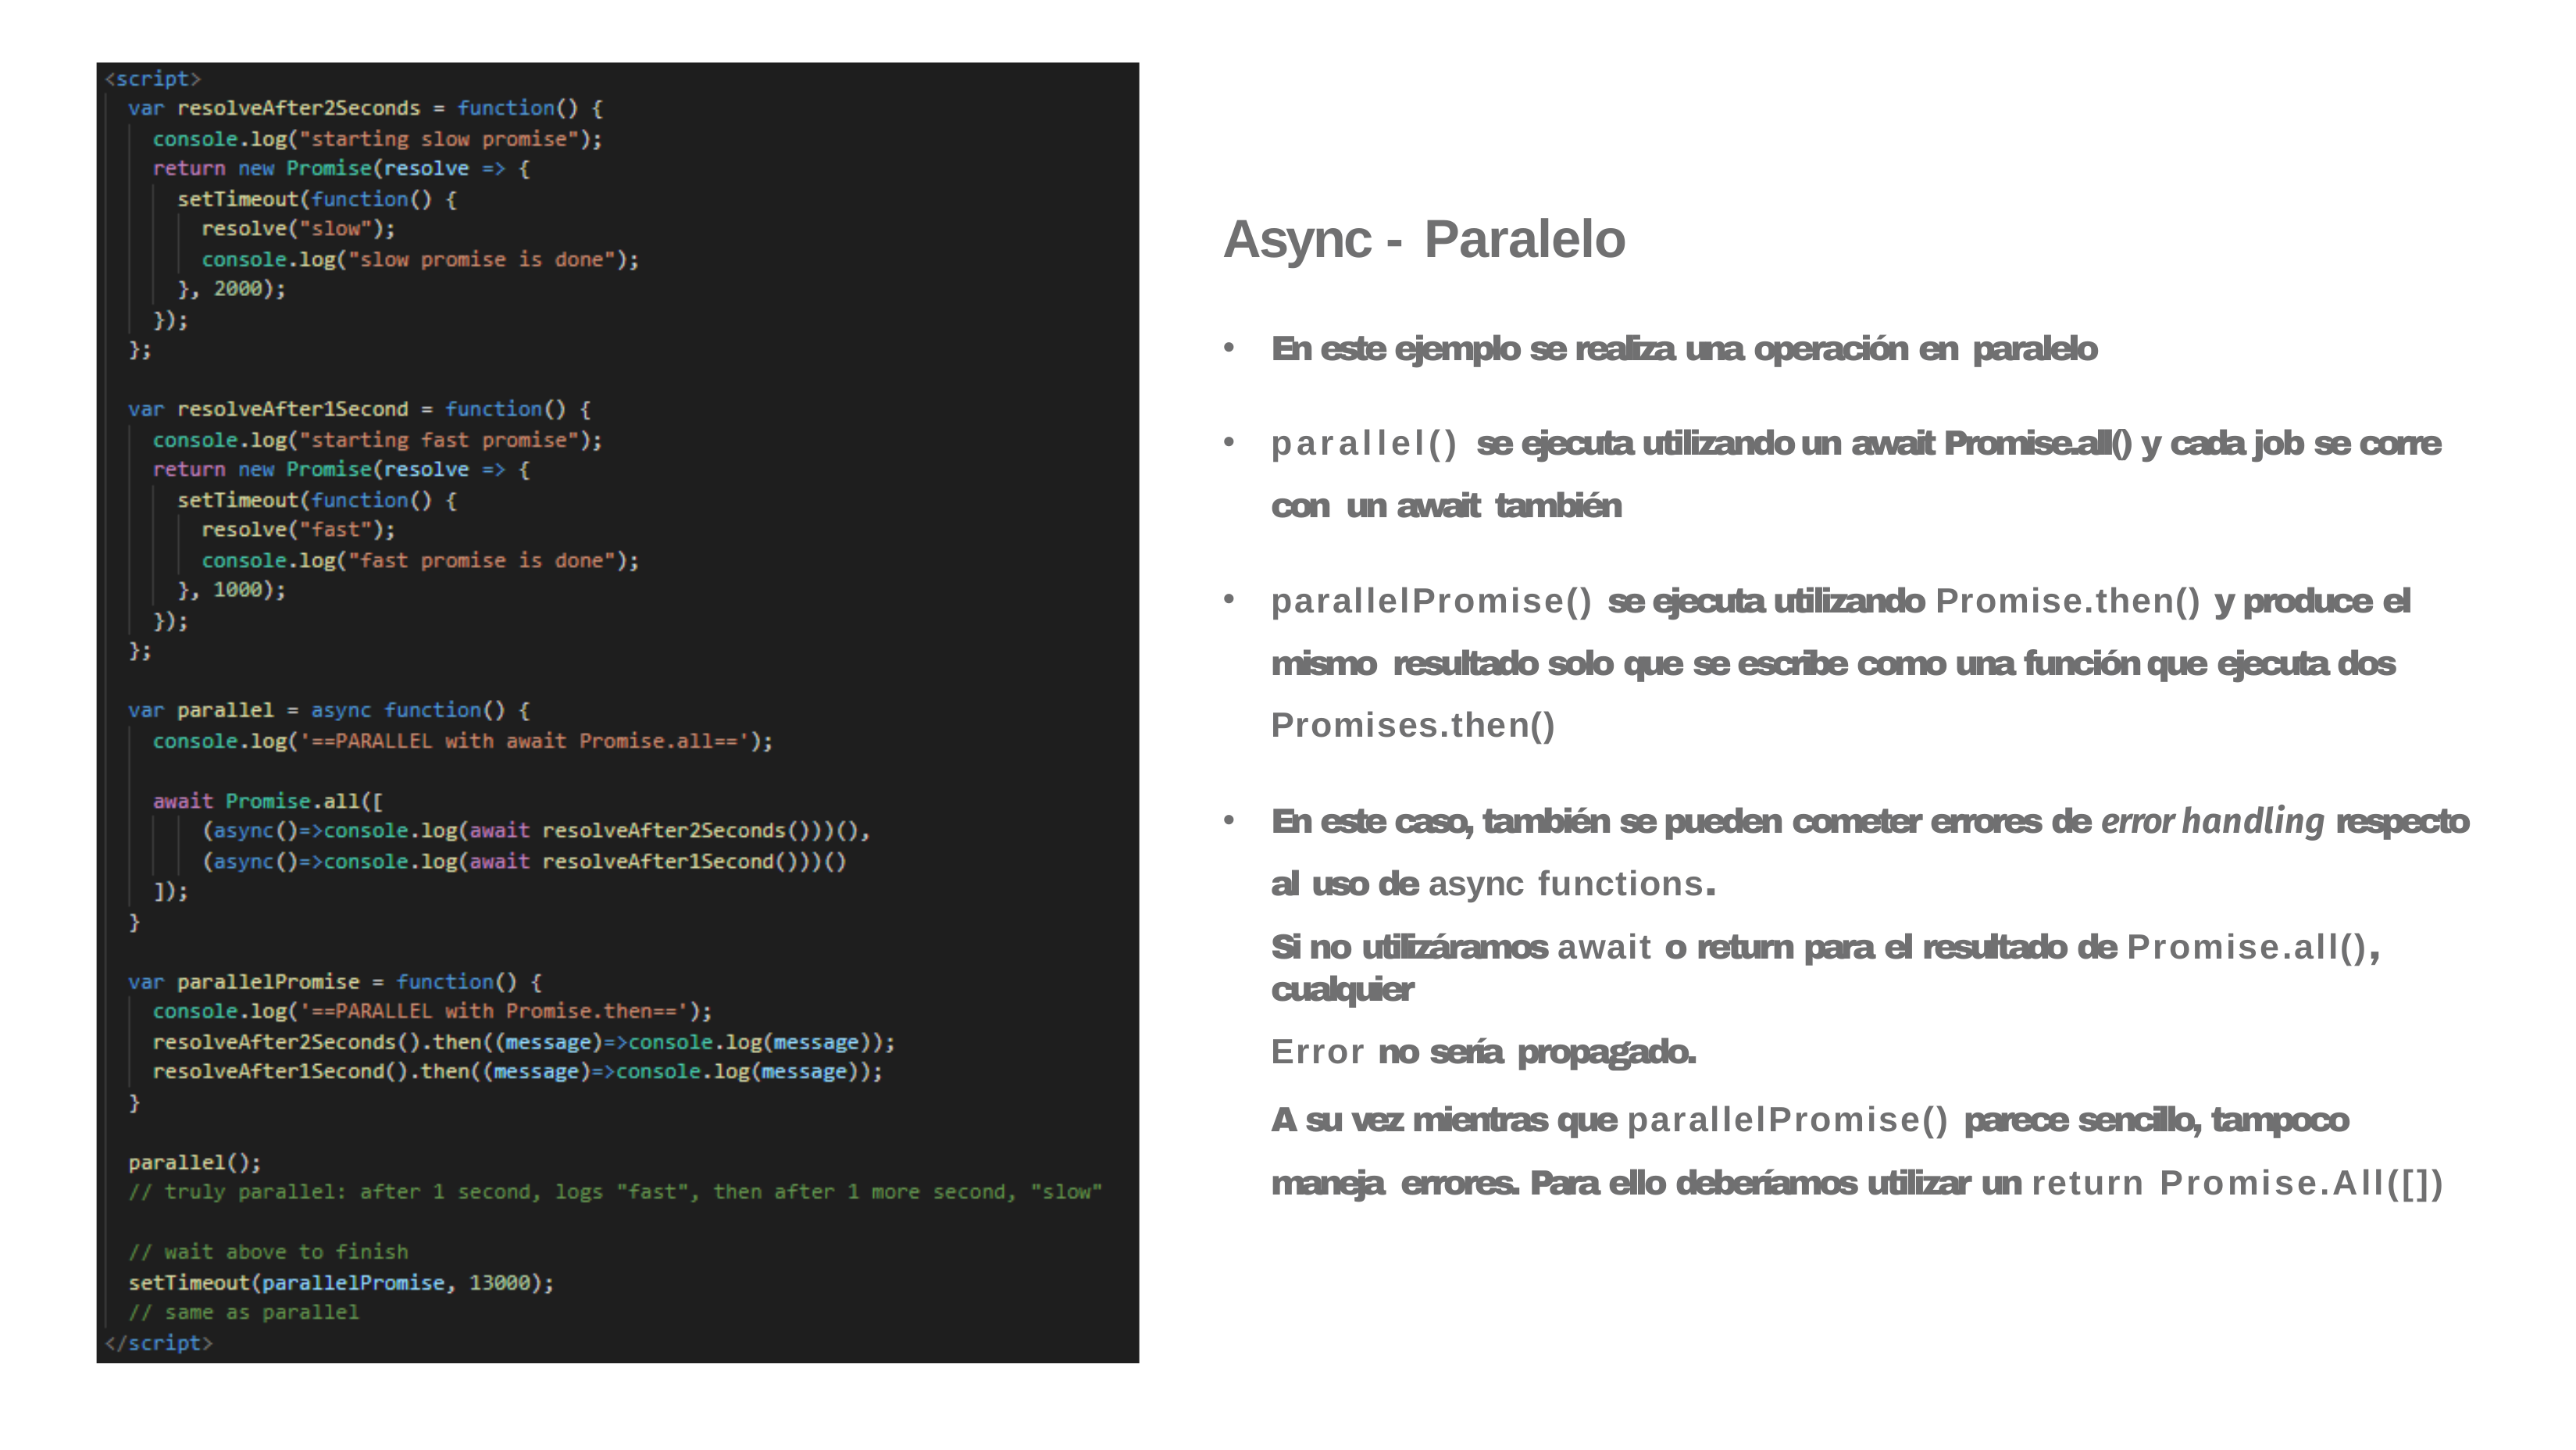

# Async - Paralelo
En este ejemplo se realiza una operación en paralelo
parallel() se ejecuta utilizando un await Promise.all() y cada job se corre con  un await también
parallelPromise() se ejecuta utilizando Promise.then() y produce el mismo  resultado solo que se escribe como una función que ejecuta dos  Promises.then()

En este caso, también se pueden cometer errores de error handling respecto al  uso de async functions.
Si no utilizáramos await o return para el resultado de Promise.all(), cualquier
Error no sería propagado.
A su vez mientras que parallelPromise() parece sencillo, tampoco maneja  errores. Para ello deberíamos utilizar un return Promise.All([])